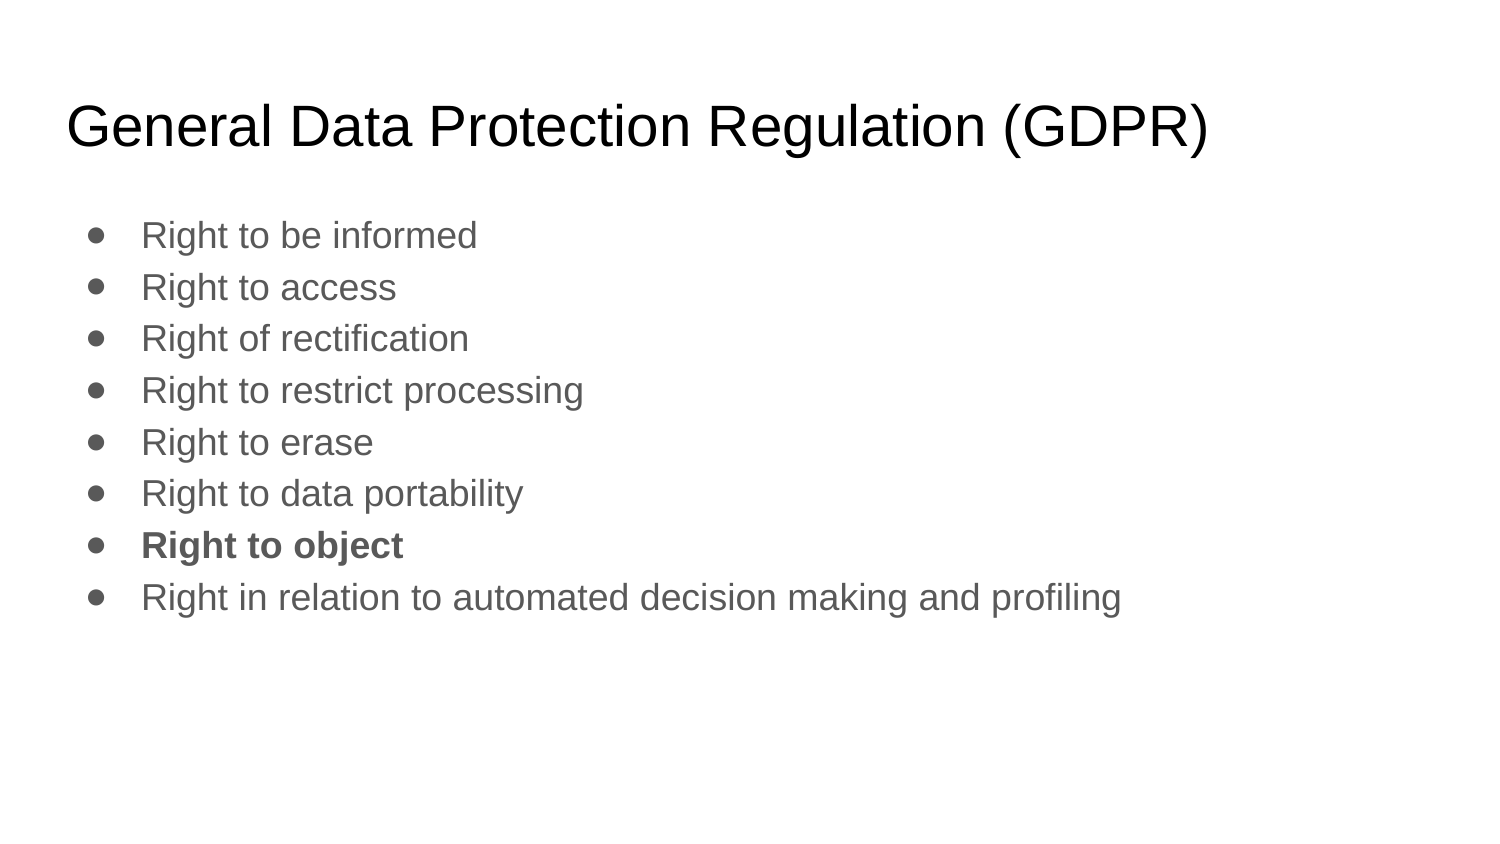

# General Data Protection Regulation (GDPR)
Right to be informed
Right to access
Right of rectification
Right to restrict processing
Right to erase
Right to data portability
Right to object
Right in relation to automated decision making and profiling